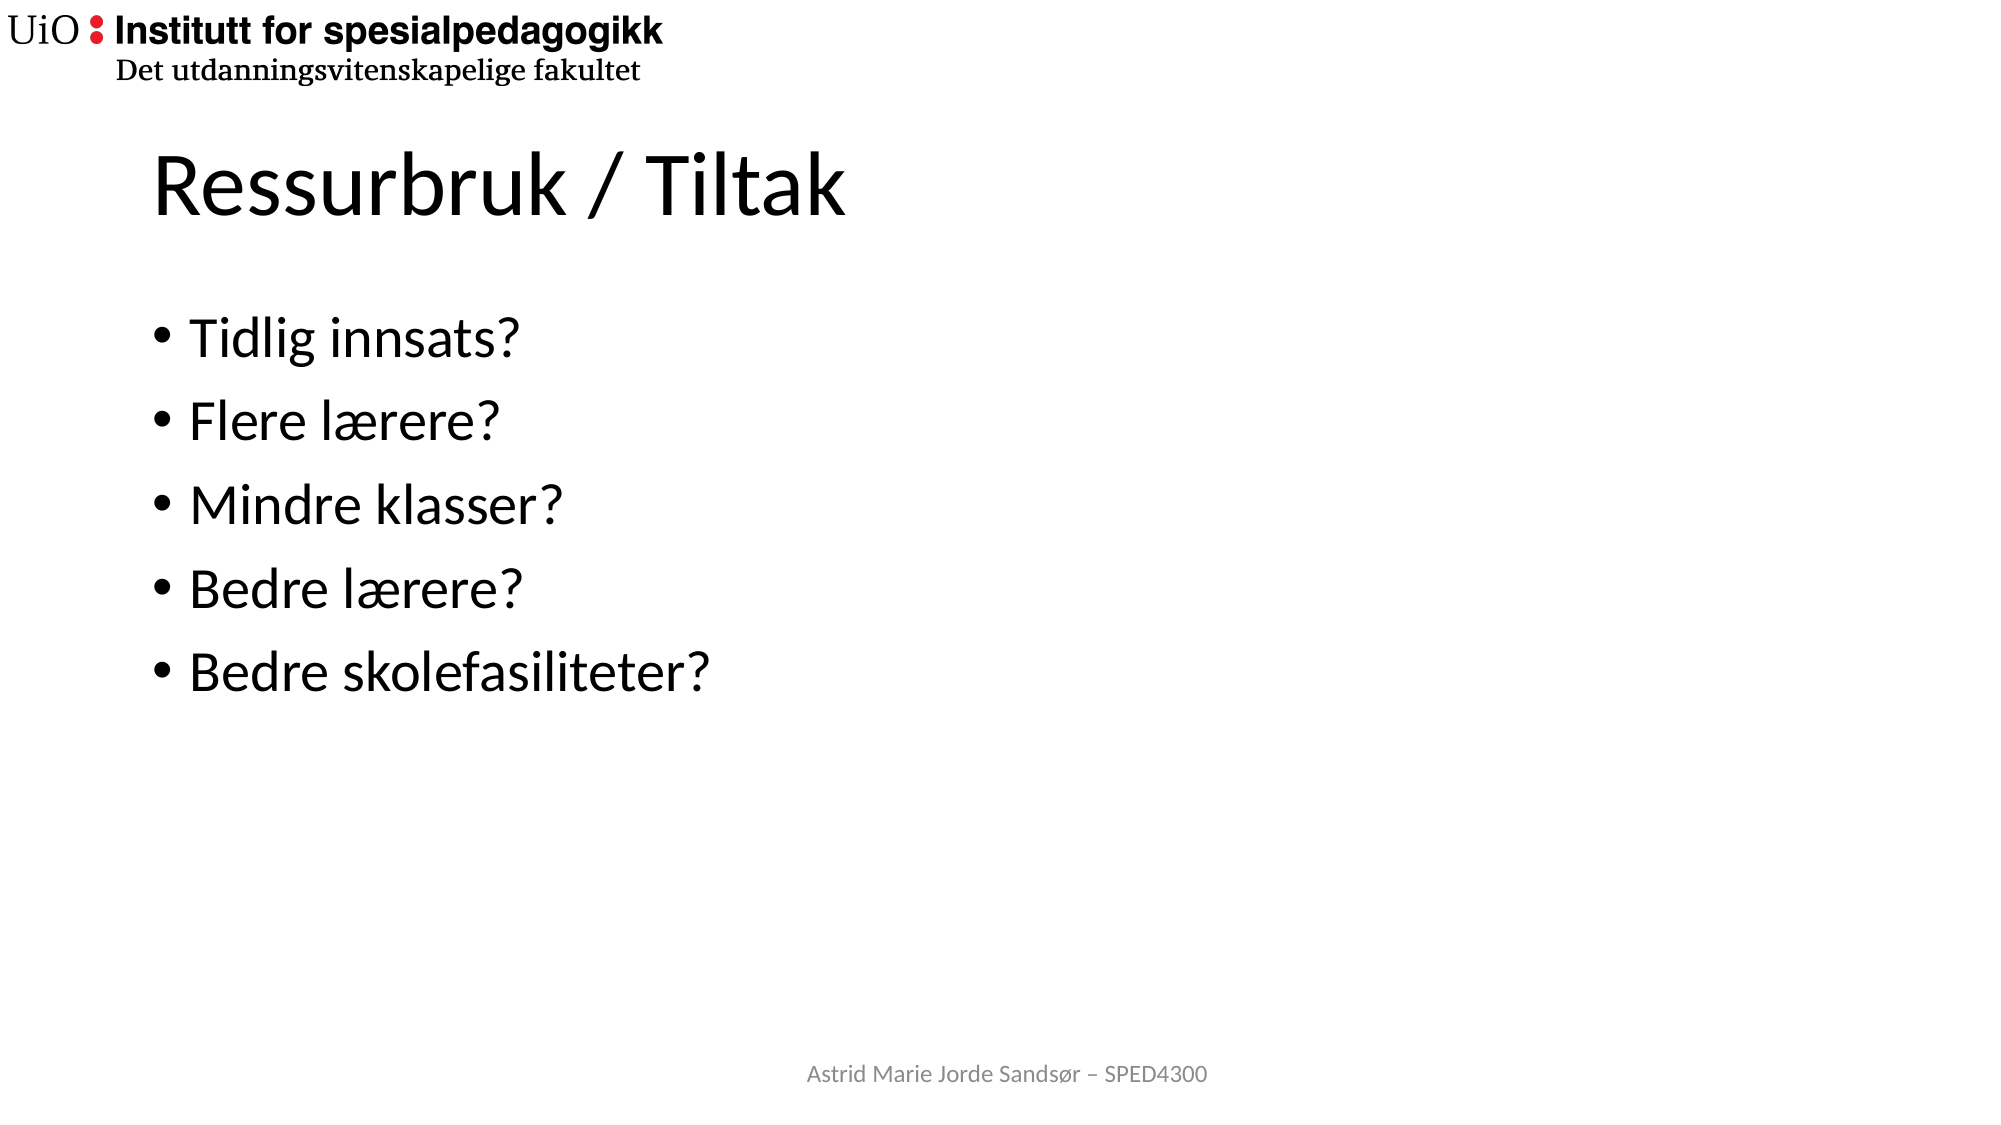

# Ressurbruk / Tiltak
Tidlig innsats?
Flere lærere?
Mindre klasser?
Bedre lærere?
Bedre skolefasiliteter?

Astrid Marie Jorde Sandsør – SPED4300